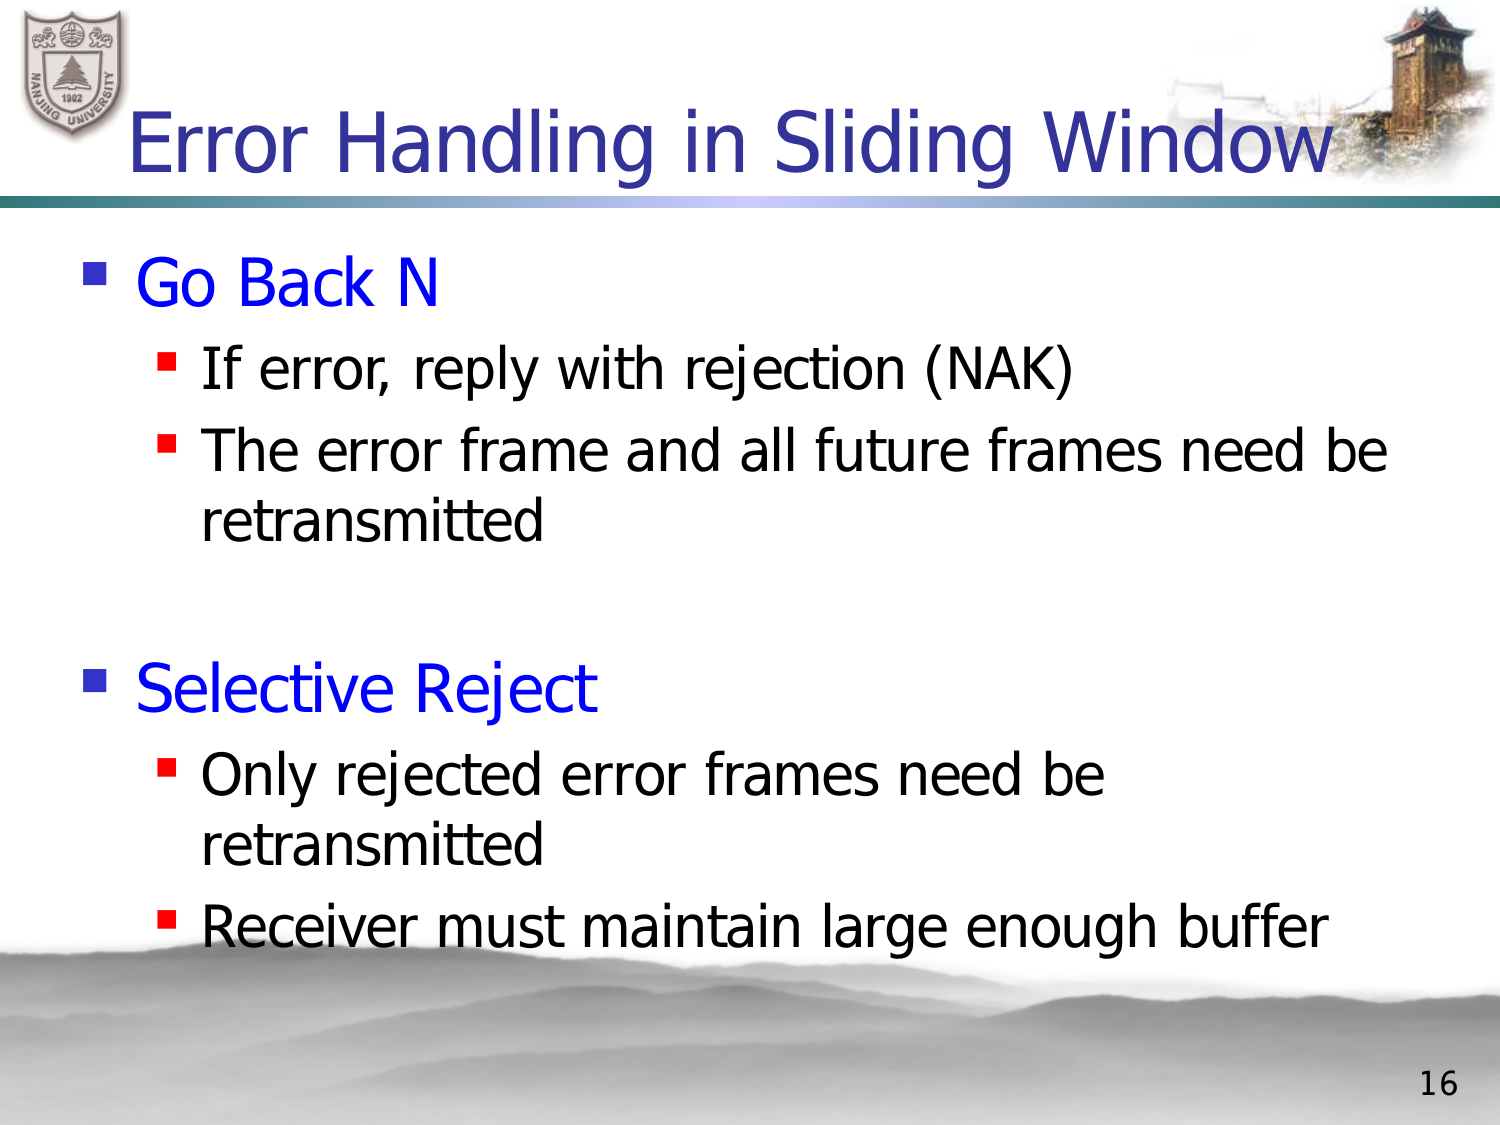

# Error Handling in Sliding Window
Go Back N
If error, reply with rejection (NAK)
The error frame and all future frames need be retransmitted

Selective Reject
Only rejected error frames need be retransmitted
Receiver must maintain large enough buffer
16